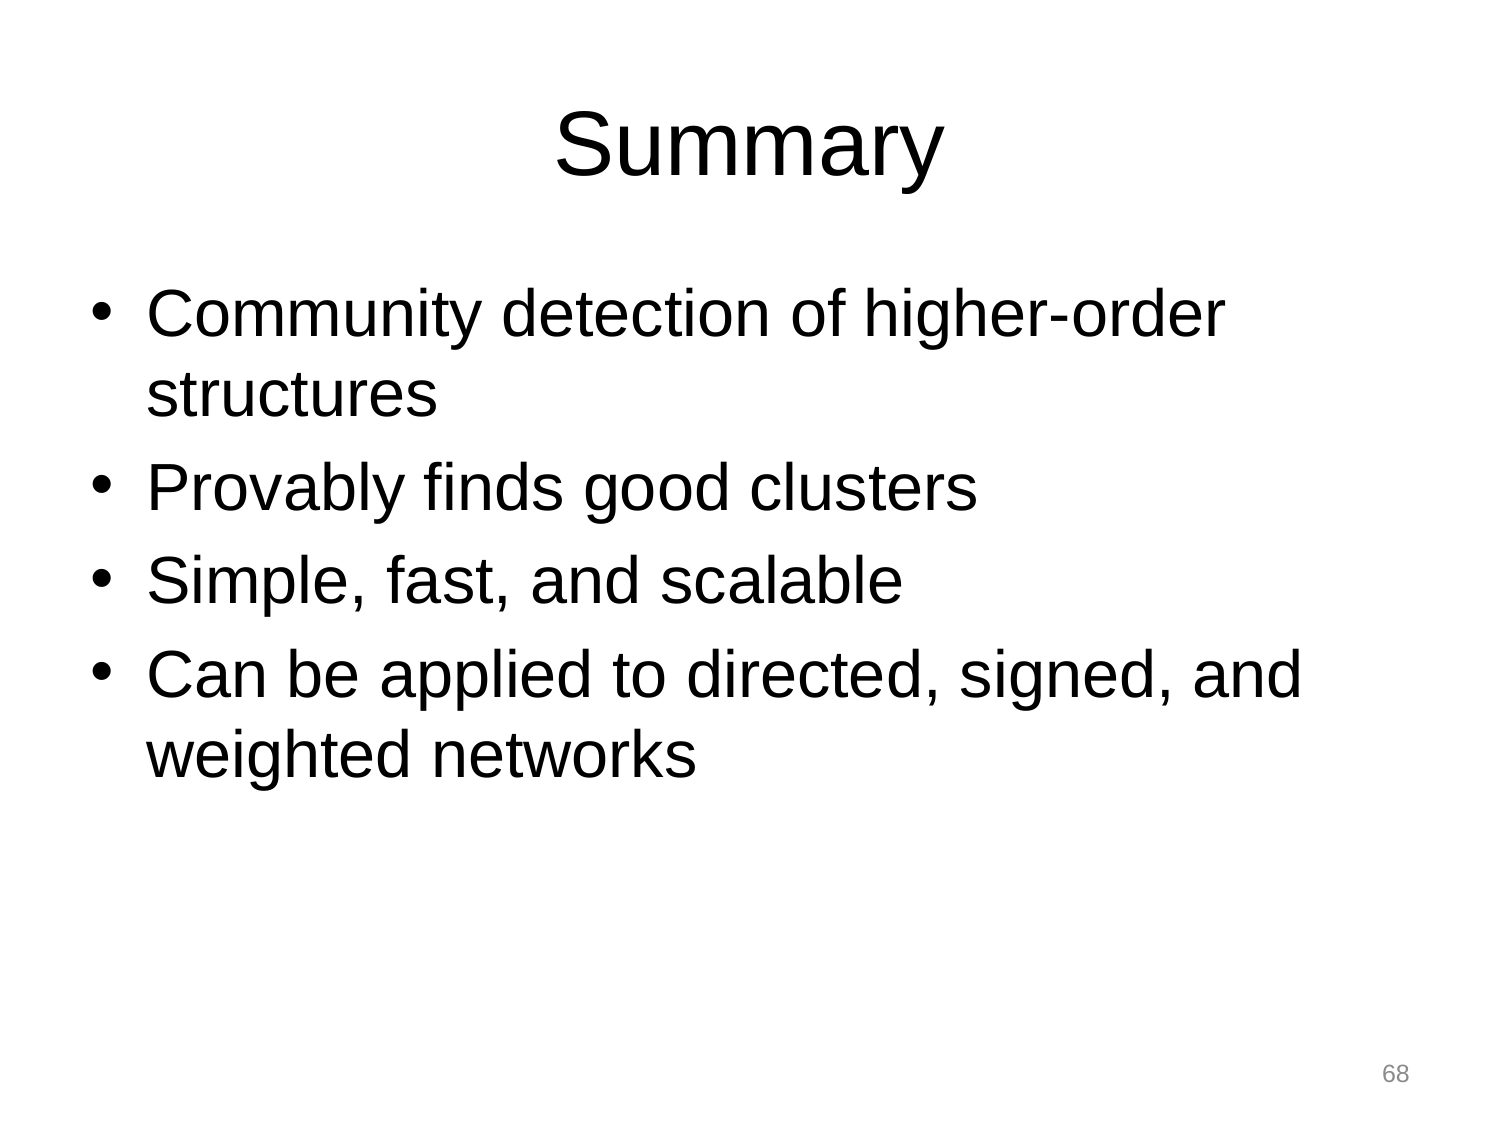

# Summary
Community detection of higher-order structures
Provably finds good clusters
Simple, fast, and scalable
Can be applied to directed, signed, and weighted networks
68